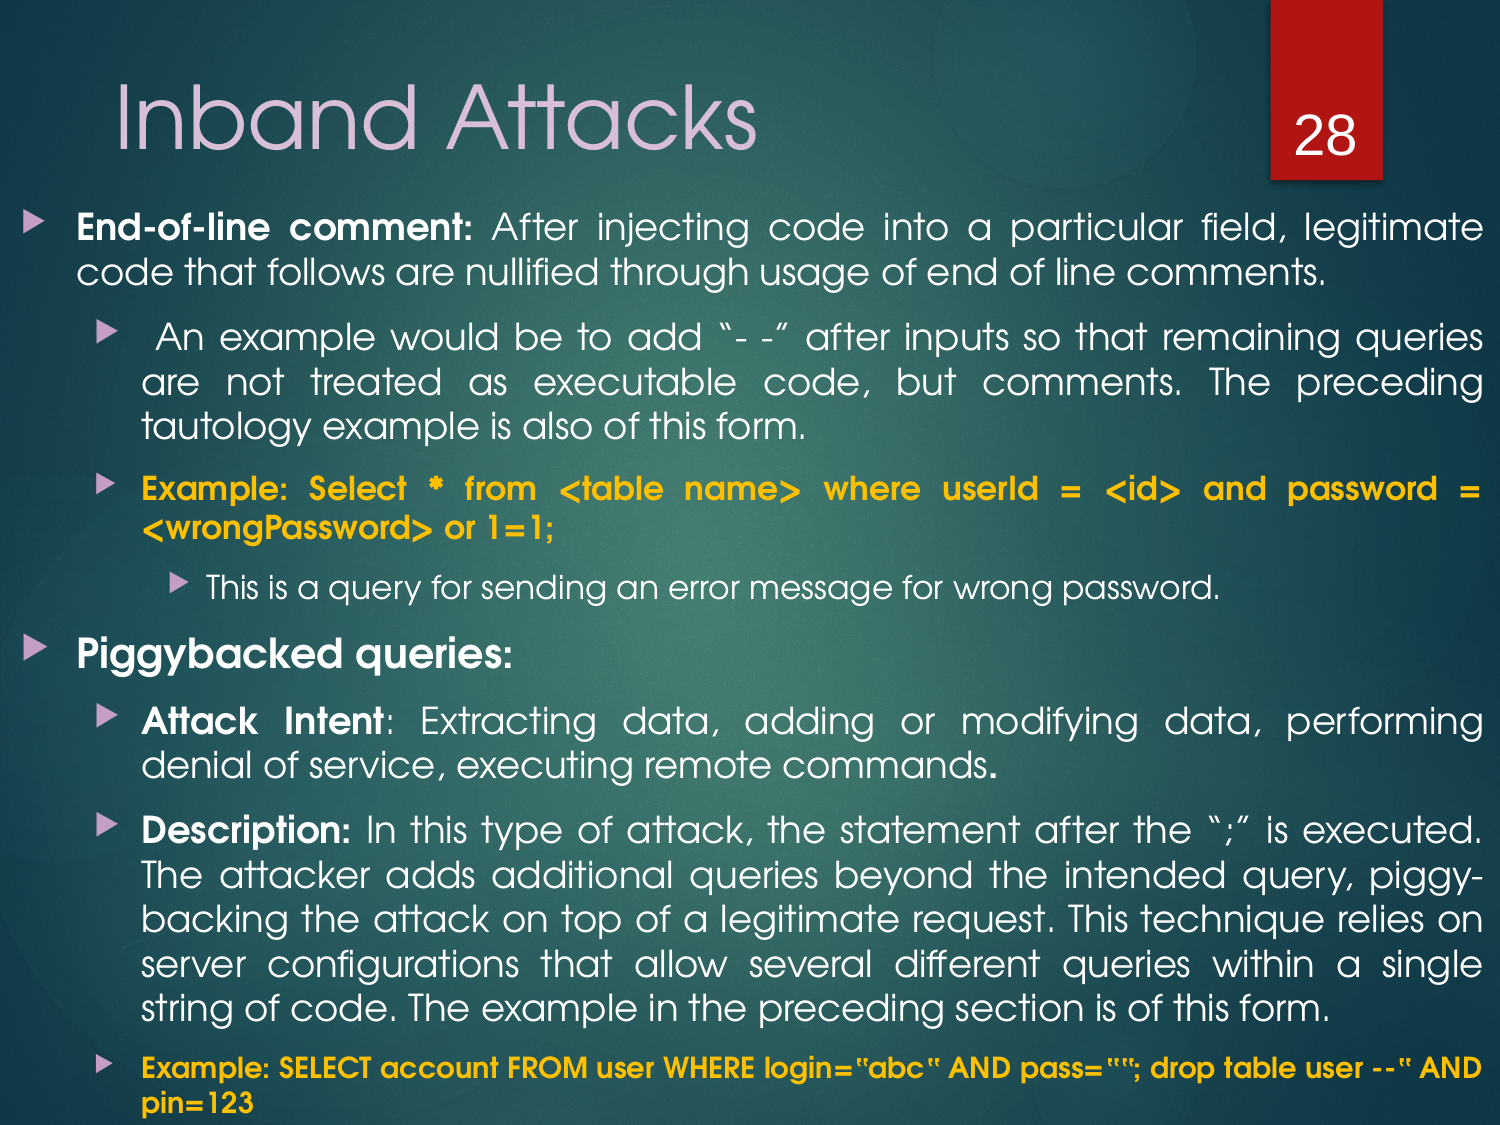

28
# Inband Attacks
End-of-line comment: After injecting code into a particular field, legitimate code that follows are nullified through usage of end of line comments.
 An example would be to add “- -” after inputs so that remaining queries are not treated as executable code, but comments. The preceding tautology example is also of this form.
Example: Select * from <table name> where userId = <id> and password = <wrongPassword> or 1=1;
This is a query for sending an error message for wrong password.
Piggybacked queries:
Attack Intent: Extracting data, adding or modifying data, performing denial of service, executing remote commands.
Description: In this type of attack, the statement after the “;” is executed. The attacker adds additional queries beyond the intended query, piggy-backing the attack on top of a legitimate request. This technique relies on server configurations that allow several different queries within a single string of code. The example in the preceding section is of this form.
Example: SELECT account FROM user WHERE login=‟abc‟ AND pass=‟‟; drop table user --‟ AND pin=123
The above query is generated if the attacker inputs “‟; drop table users --” into the pass field.